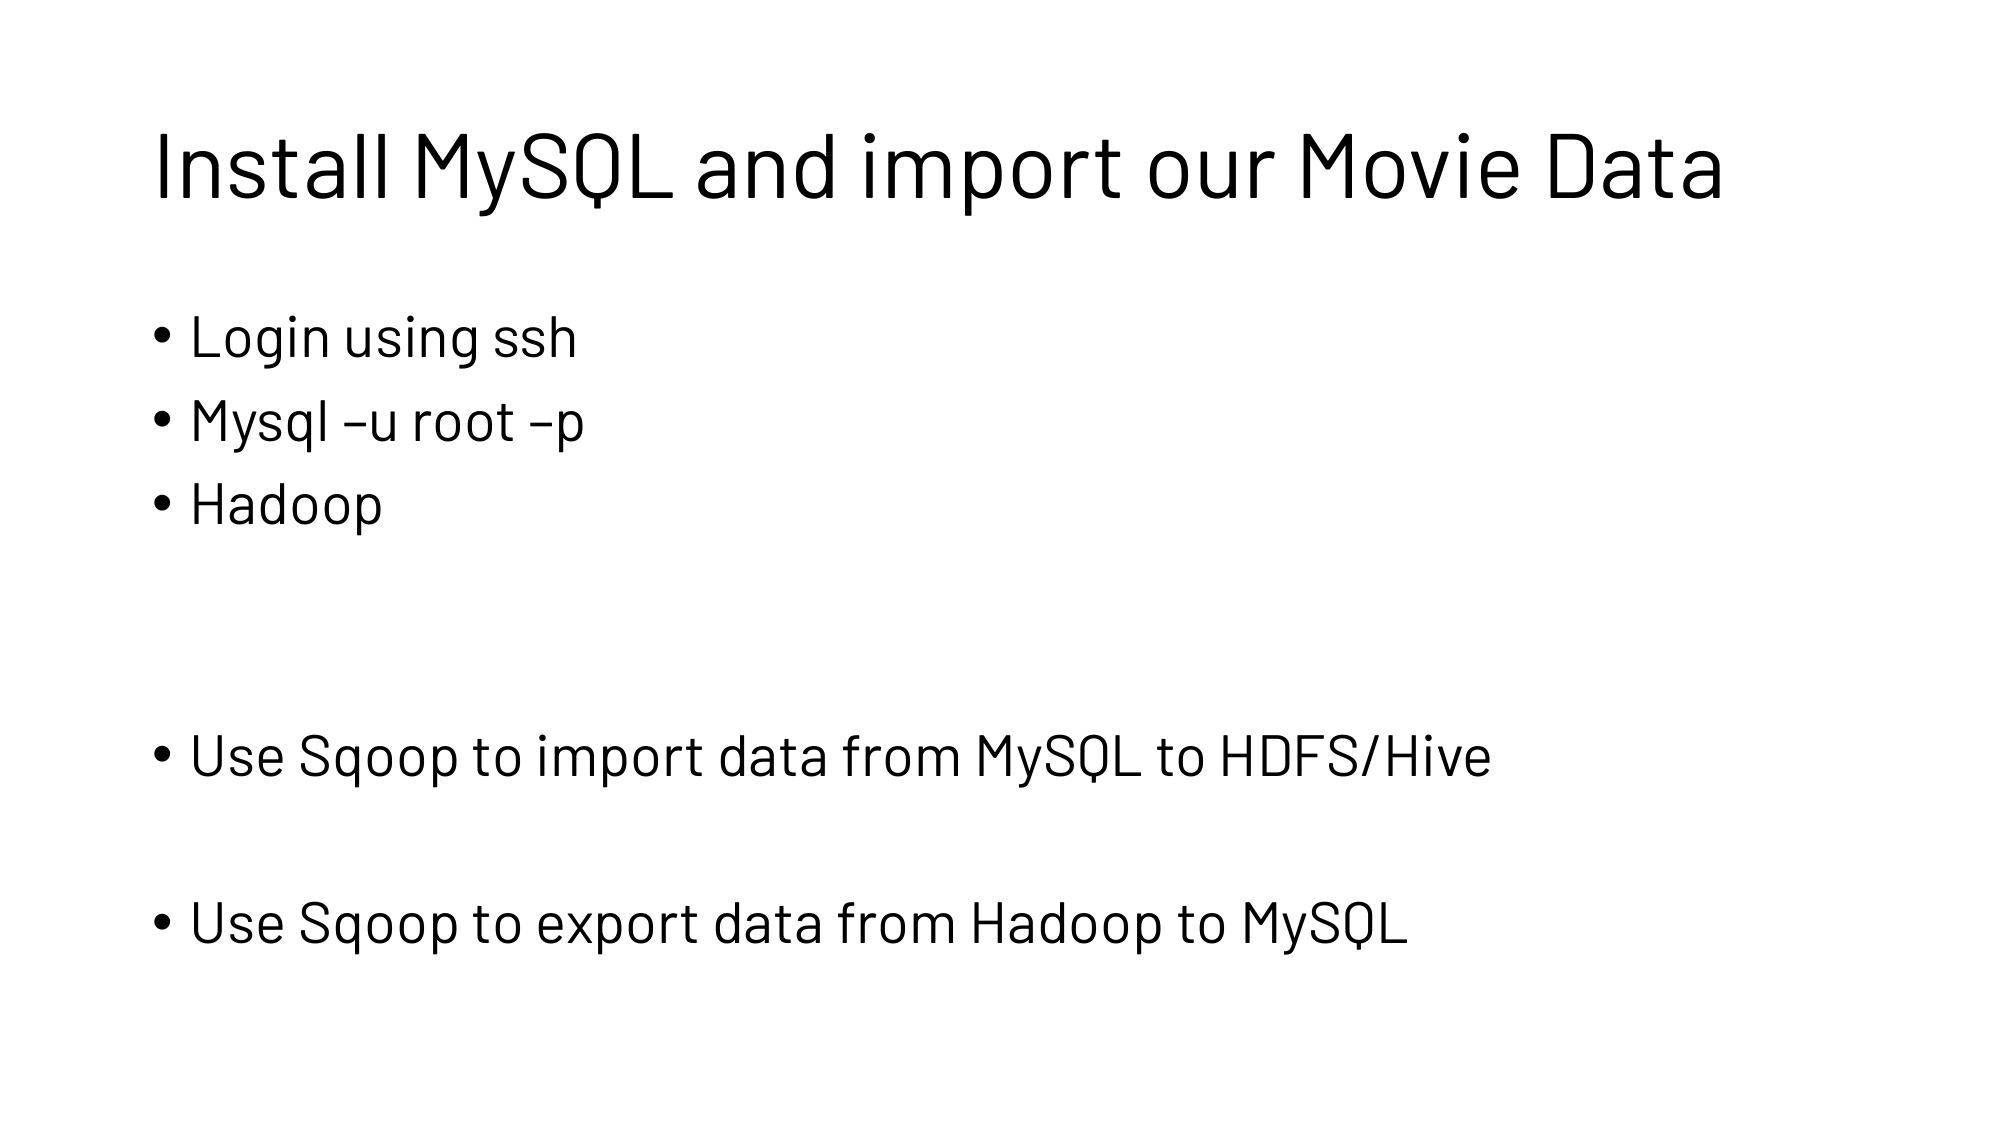

# Install MySQL and import our Movie Data
Login using ssh
Mysql –u root –p
Hadoop

Use Sqoop to import data from MySQL to HDFS/Hive

Use Sqoop to export data from Hadoop to MySQL